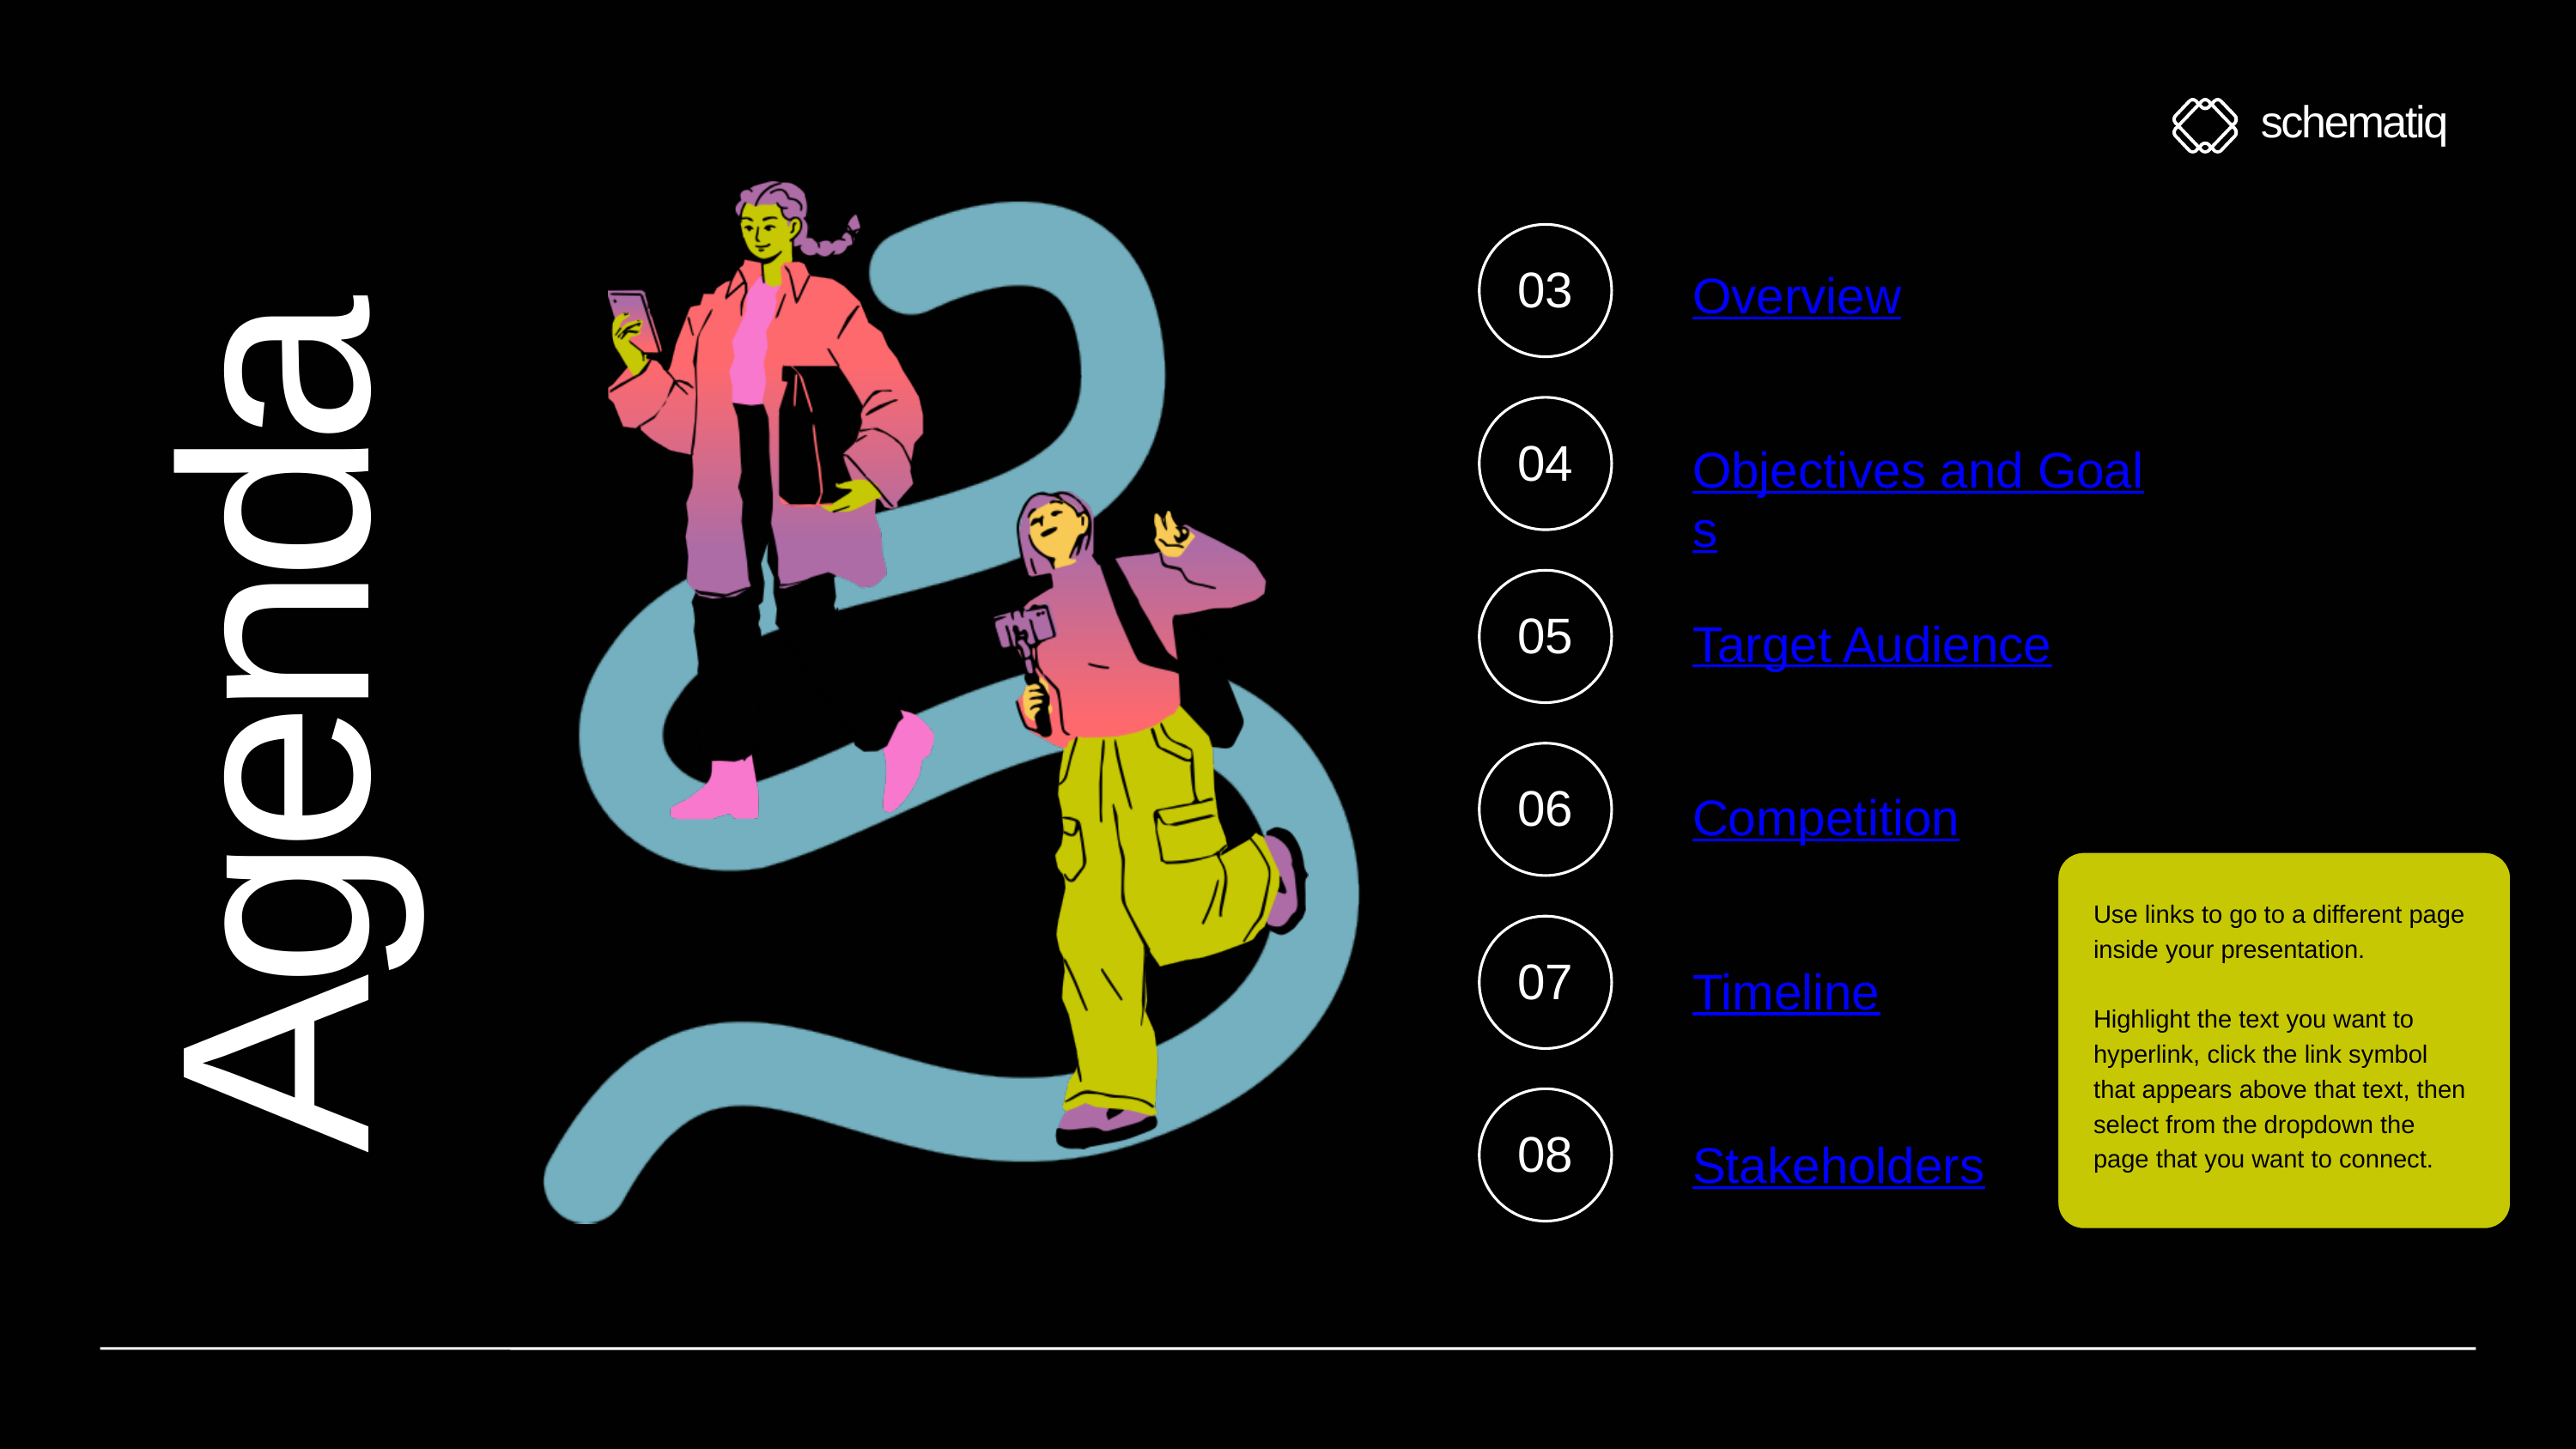

schematiq

| Overview |
| --- |
| Objectives and Goals |
| Target Audience |
| Competition |
| Timeline |
| Stakeholders |

03

04

05
Agenda

06

Use links to go to a different page inside your presentation.

Highlight the text you want to hyperlink, click the link symbol that appears above that text, then select from the dropdown the page that you want to connect.

07

08